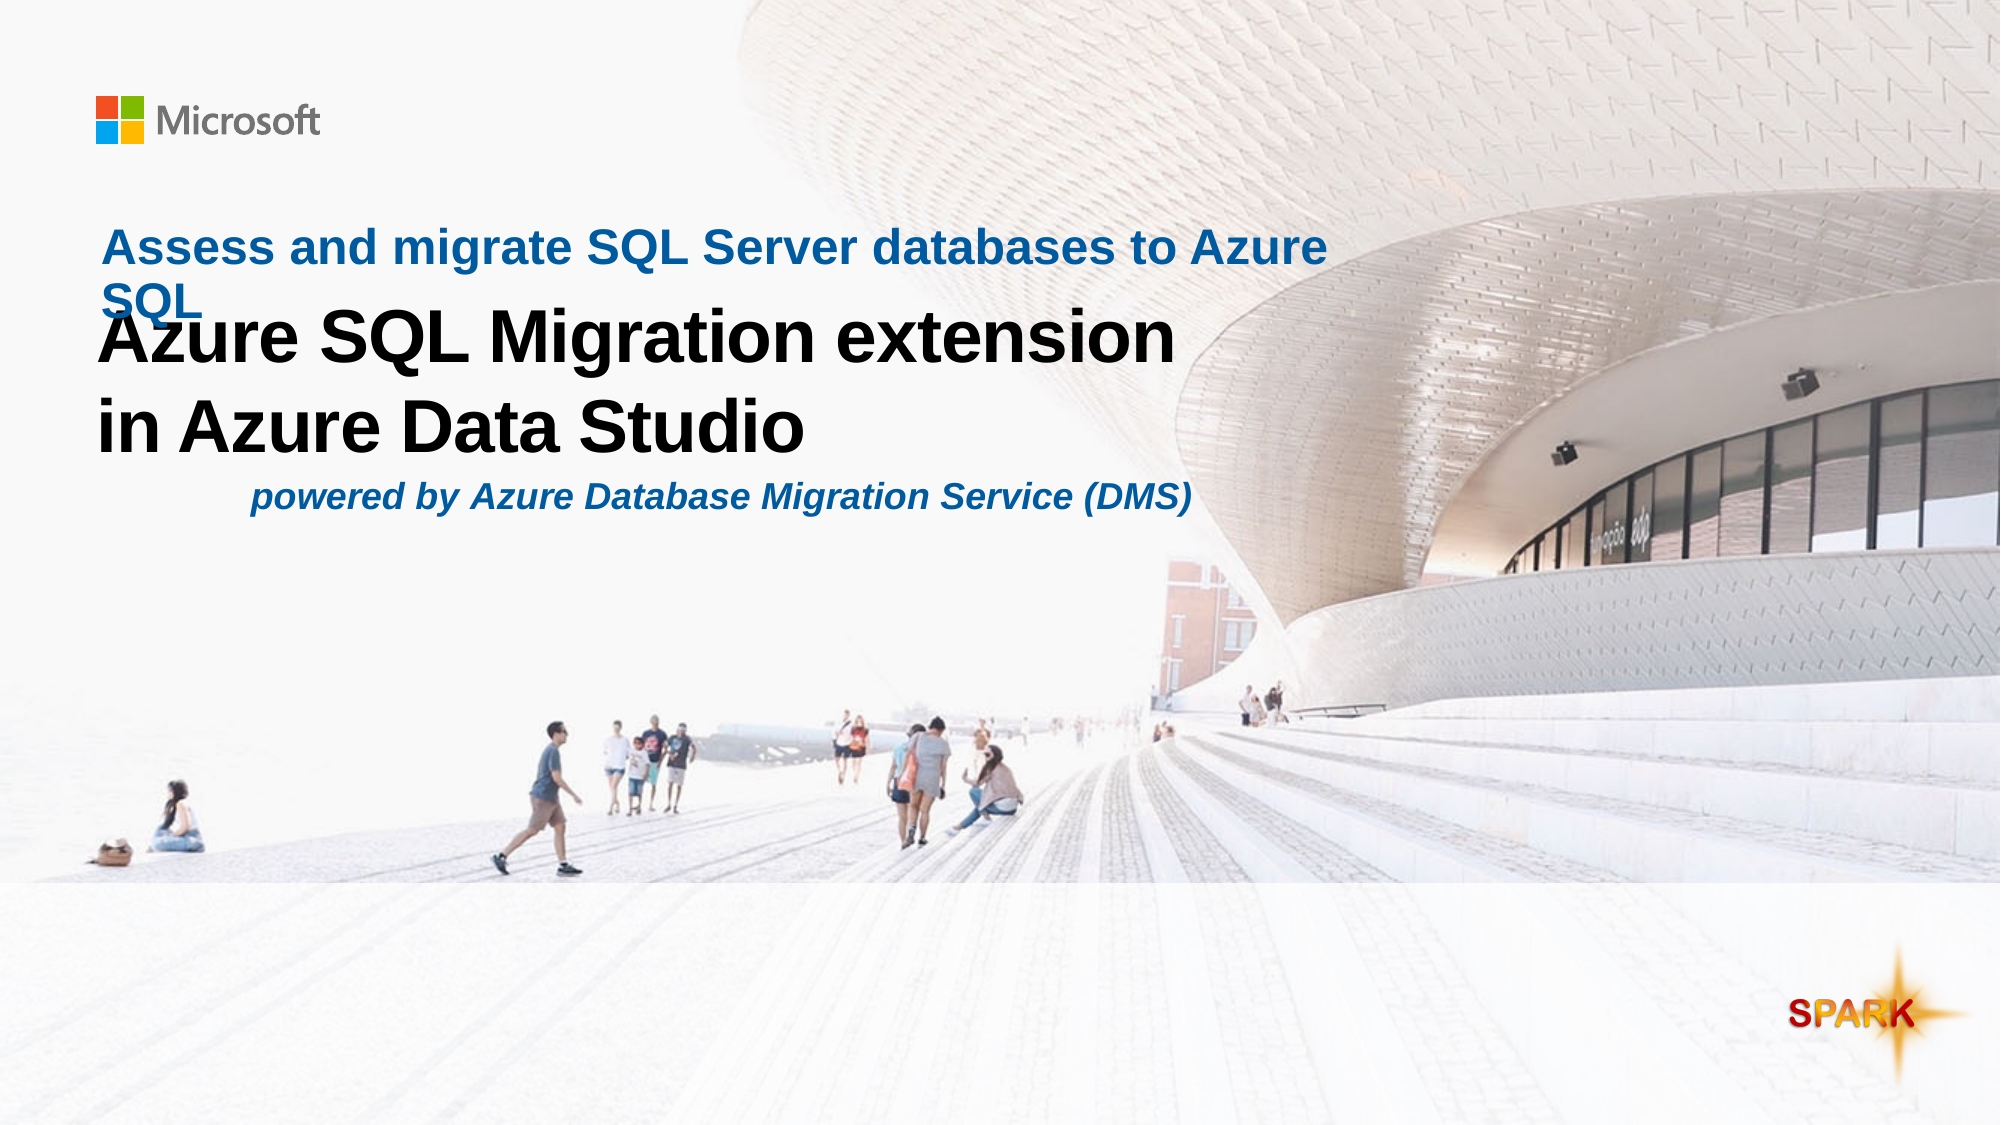

Assess and migrate SQL Server databases to Azure SQL
# Azure SQL Migration extension in Azure Data Studio
powered by Azure Database Migration Service (DMS)